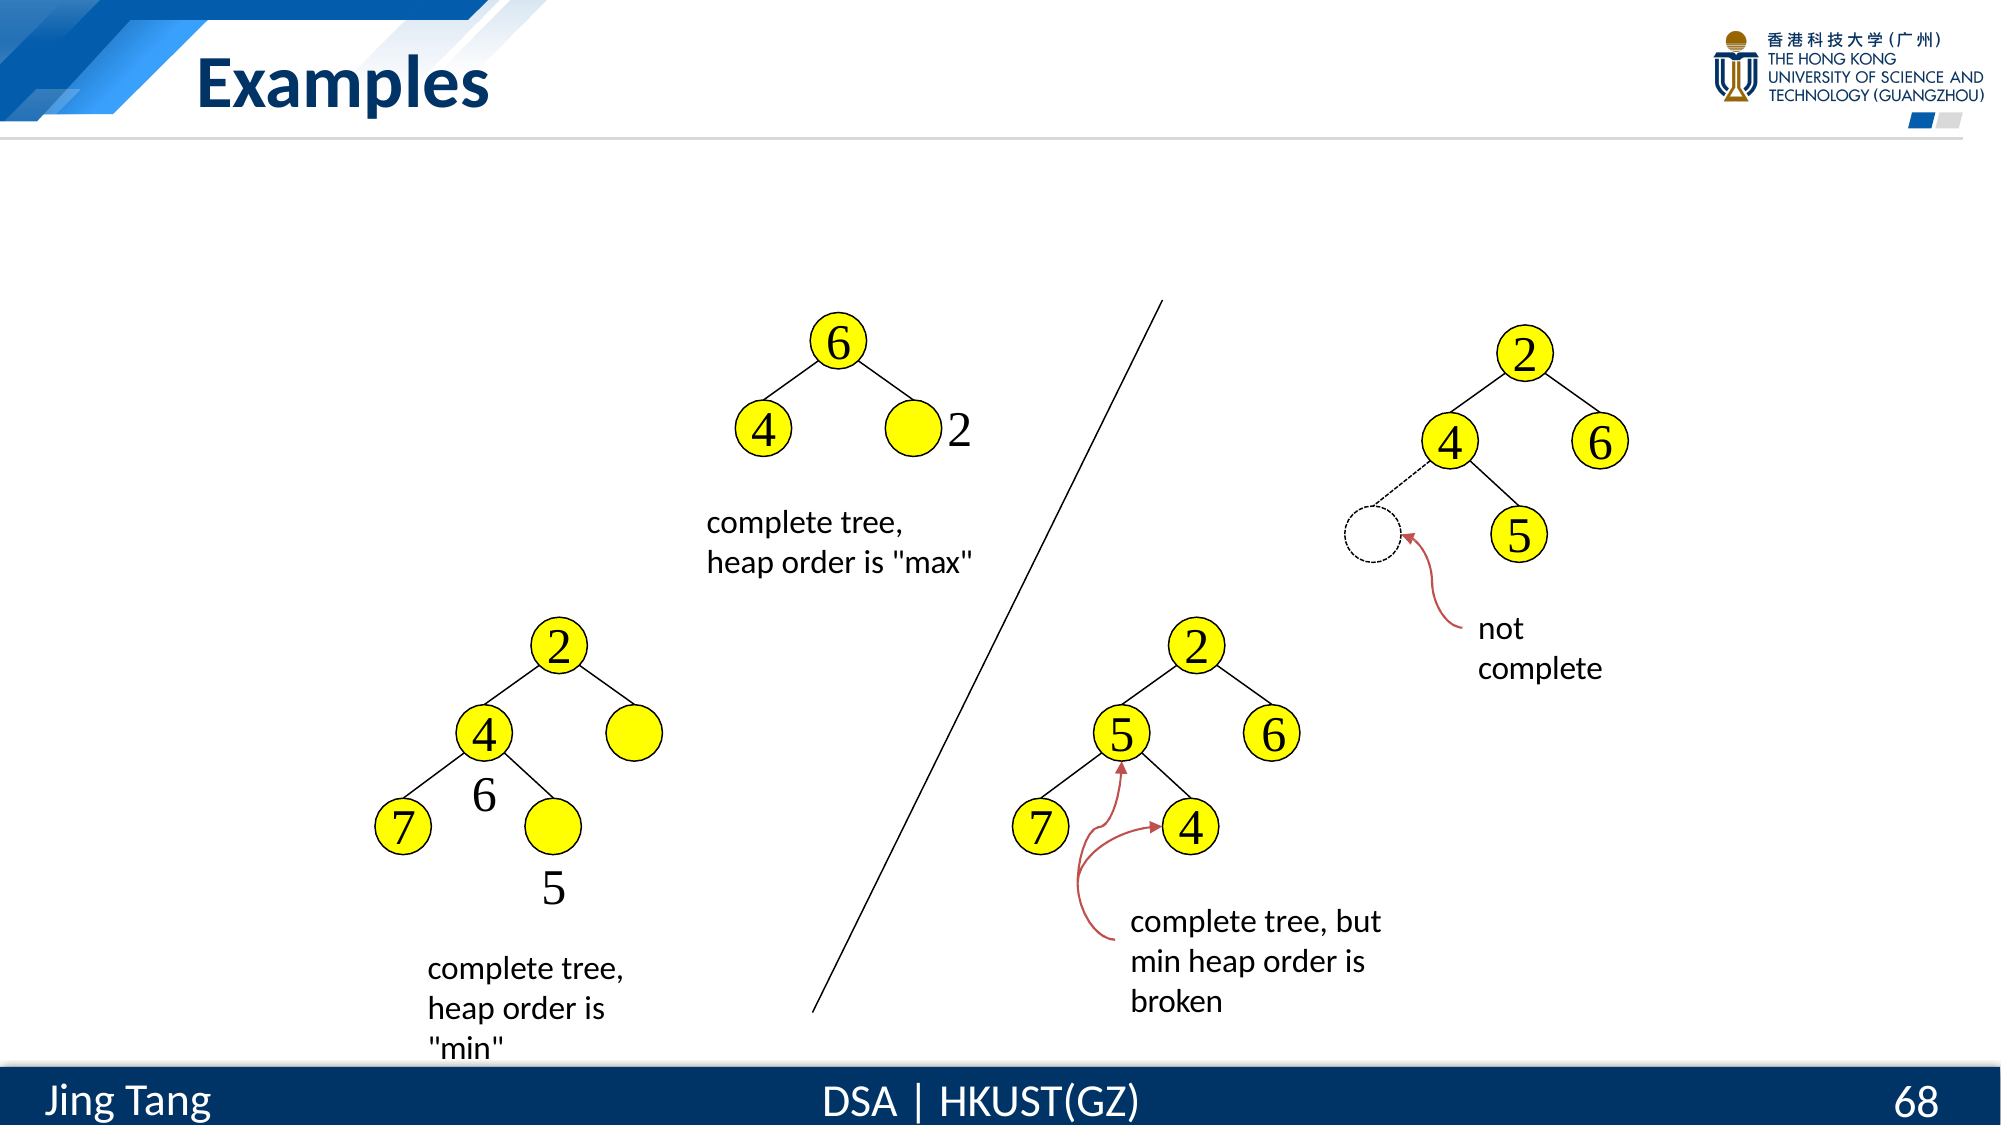

# Examples

6

4	2
complete tree,
heap order is "max"
2

4
6

5
not complete
2

4	6
5
complete tree, heap order is "min"

7
2

5	6
4
complete tree, but min heap order is broken

7
68